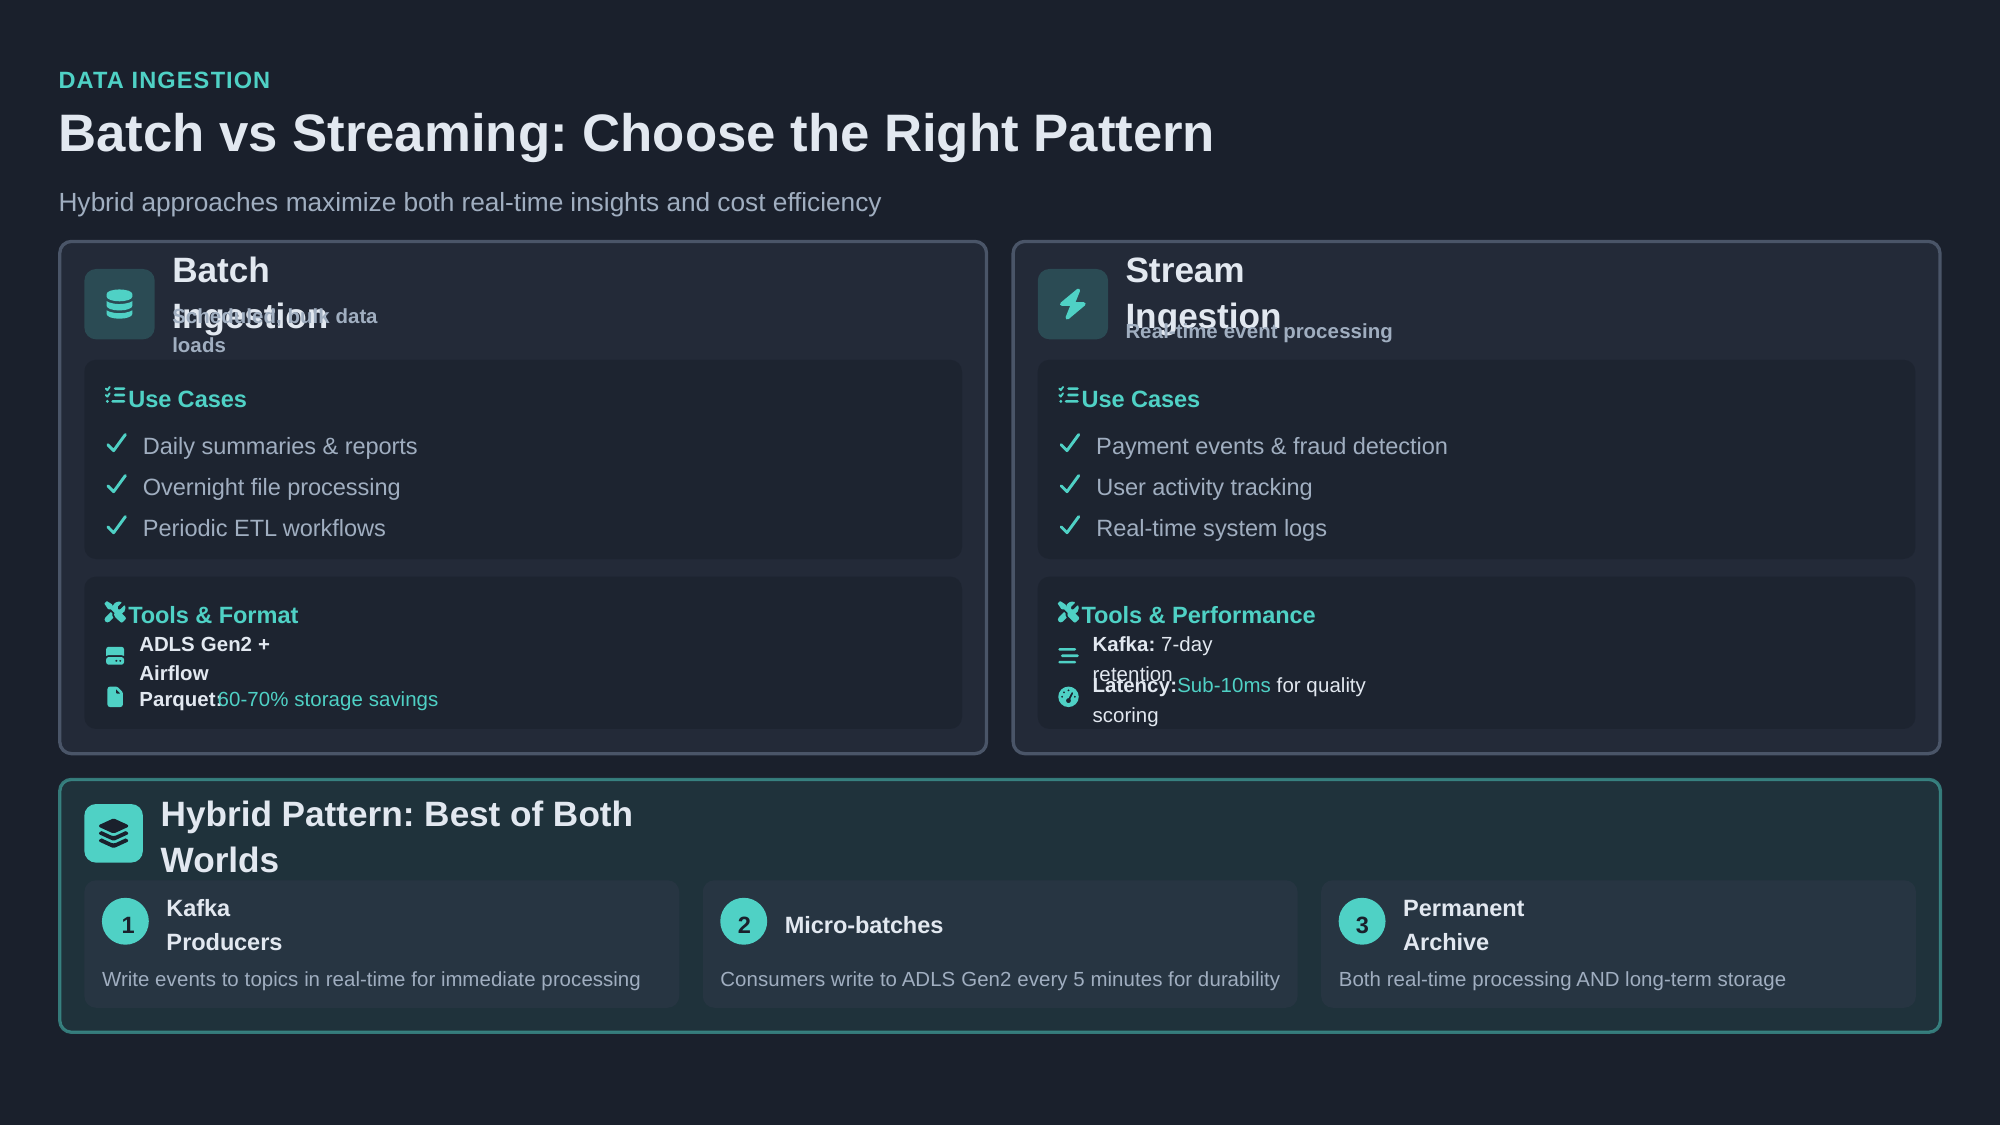

DATA INGESTION
Batch vs Streaming: Choose the Right Pattern
Hybrid approaches maximize both real-time insights and cost efficiency

Batch Ingestion
Stream Ingestion

Scheduled, bulk data loads
Real-time event processing

Use Cases
Use Cases

Daily summaries & reports
Payment events & fraud detection

Overnight file processing
User activity tracking

Periodic ETL workflows
Real-time system logs

Tools & Format
Tools & Performance

Kafka: 7-day retention
ADLS Gen2 + Airflow

Latency:Sub-10ms for quality scoring
Parquet:
60-70% storage savings

Hybrid Pattern: Best of Both Worlds

1
Kafka Producers
2
Micro-batches
3
Permanent Archive
Write events to topics in real-time for immediate processing
Consumers write to ADLS Gen2 every 5 minutes for durability
Both real-time processing AND long-term storage